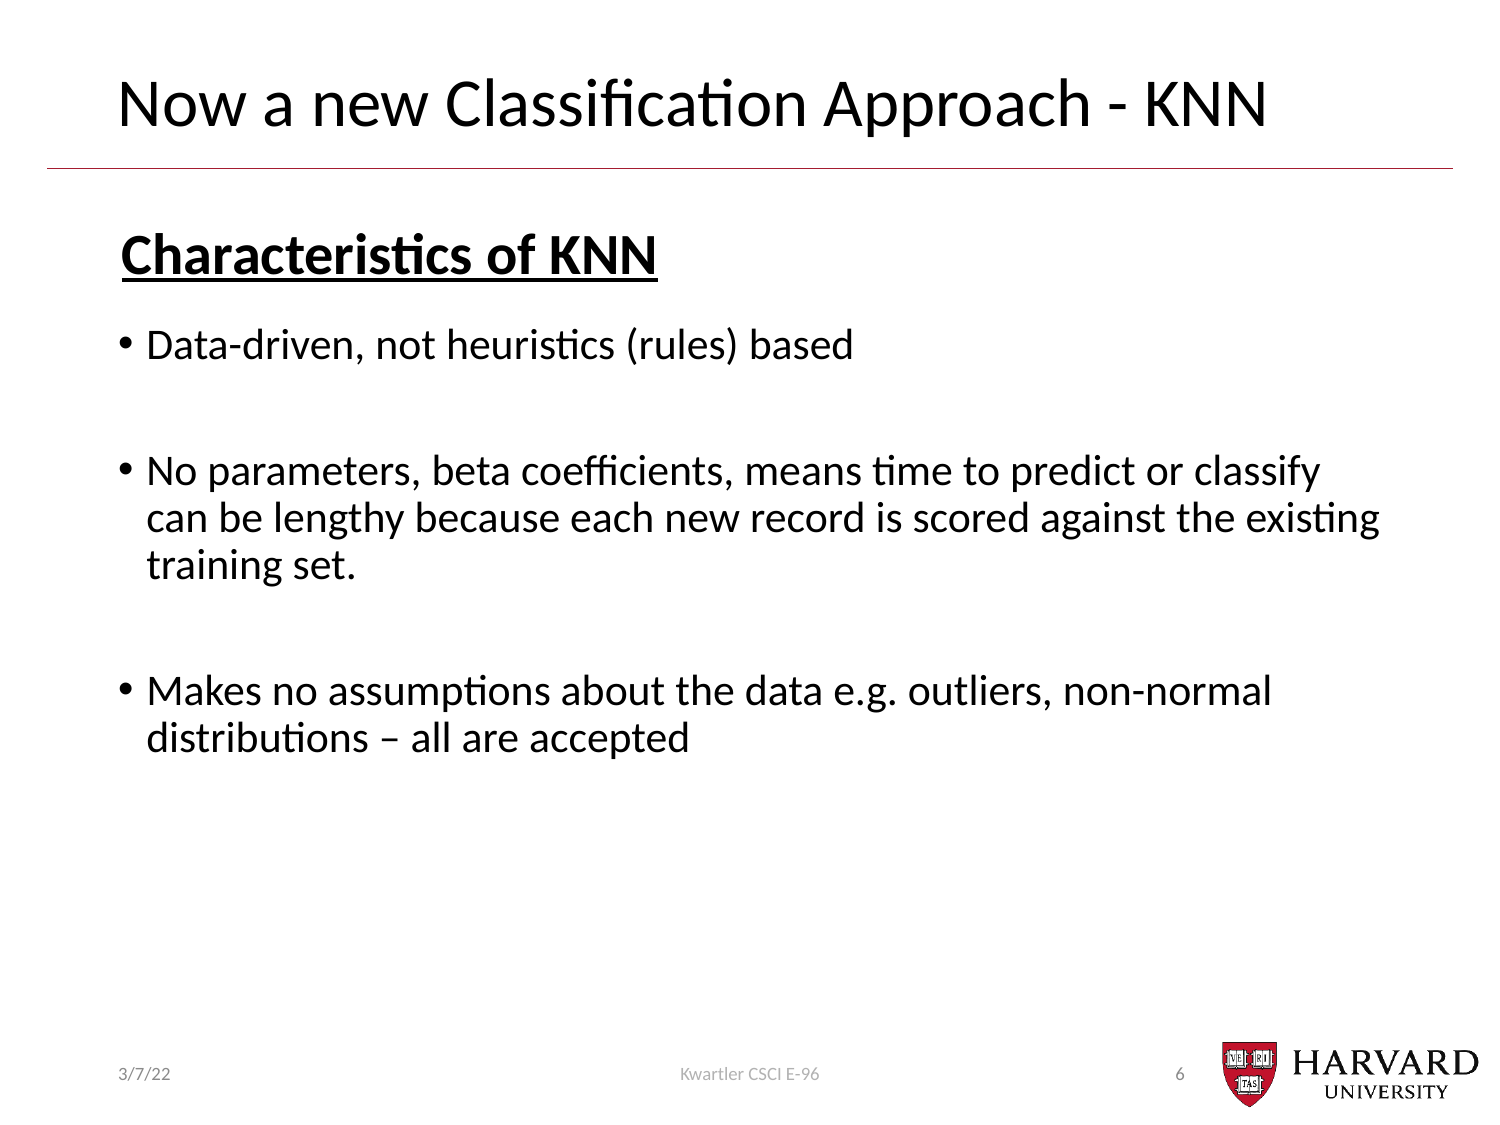

# Now a new Classification Approach - KNN
Characteristics of KNN
Data-driven, not heuristics (rules) based

No parameters, beta coefficients, means time to predict or classify can be lengthy because each new record is scored against the existing training set.

Makes no assumptions about the data e.g. outliers, non-normal distributions – all are accepted

3/7/22
Kwartler CSCI E-96
6